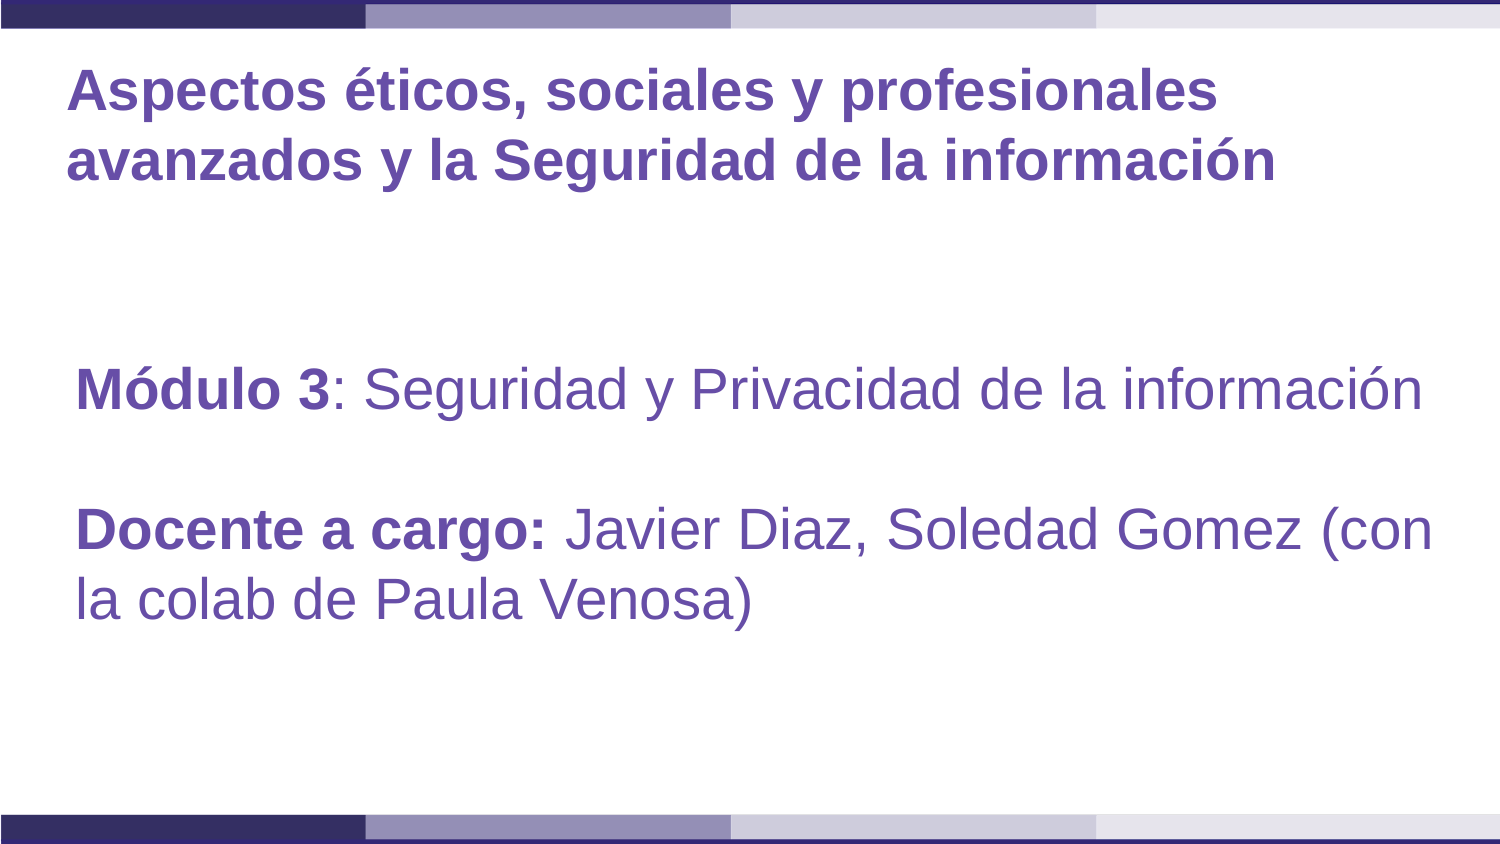

Aspectos éticos, sociales y profesionales avanzados y la Seguridad de la información
Programa de Formación en Seguridad Informática

Módulo 3: Seguridad y Privacidad de la información

Docente a cargo: Javier Diaz, Soledad Gomez (con la colab de Paula Venosa)